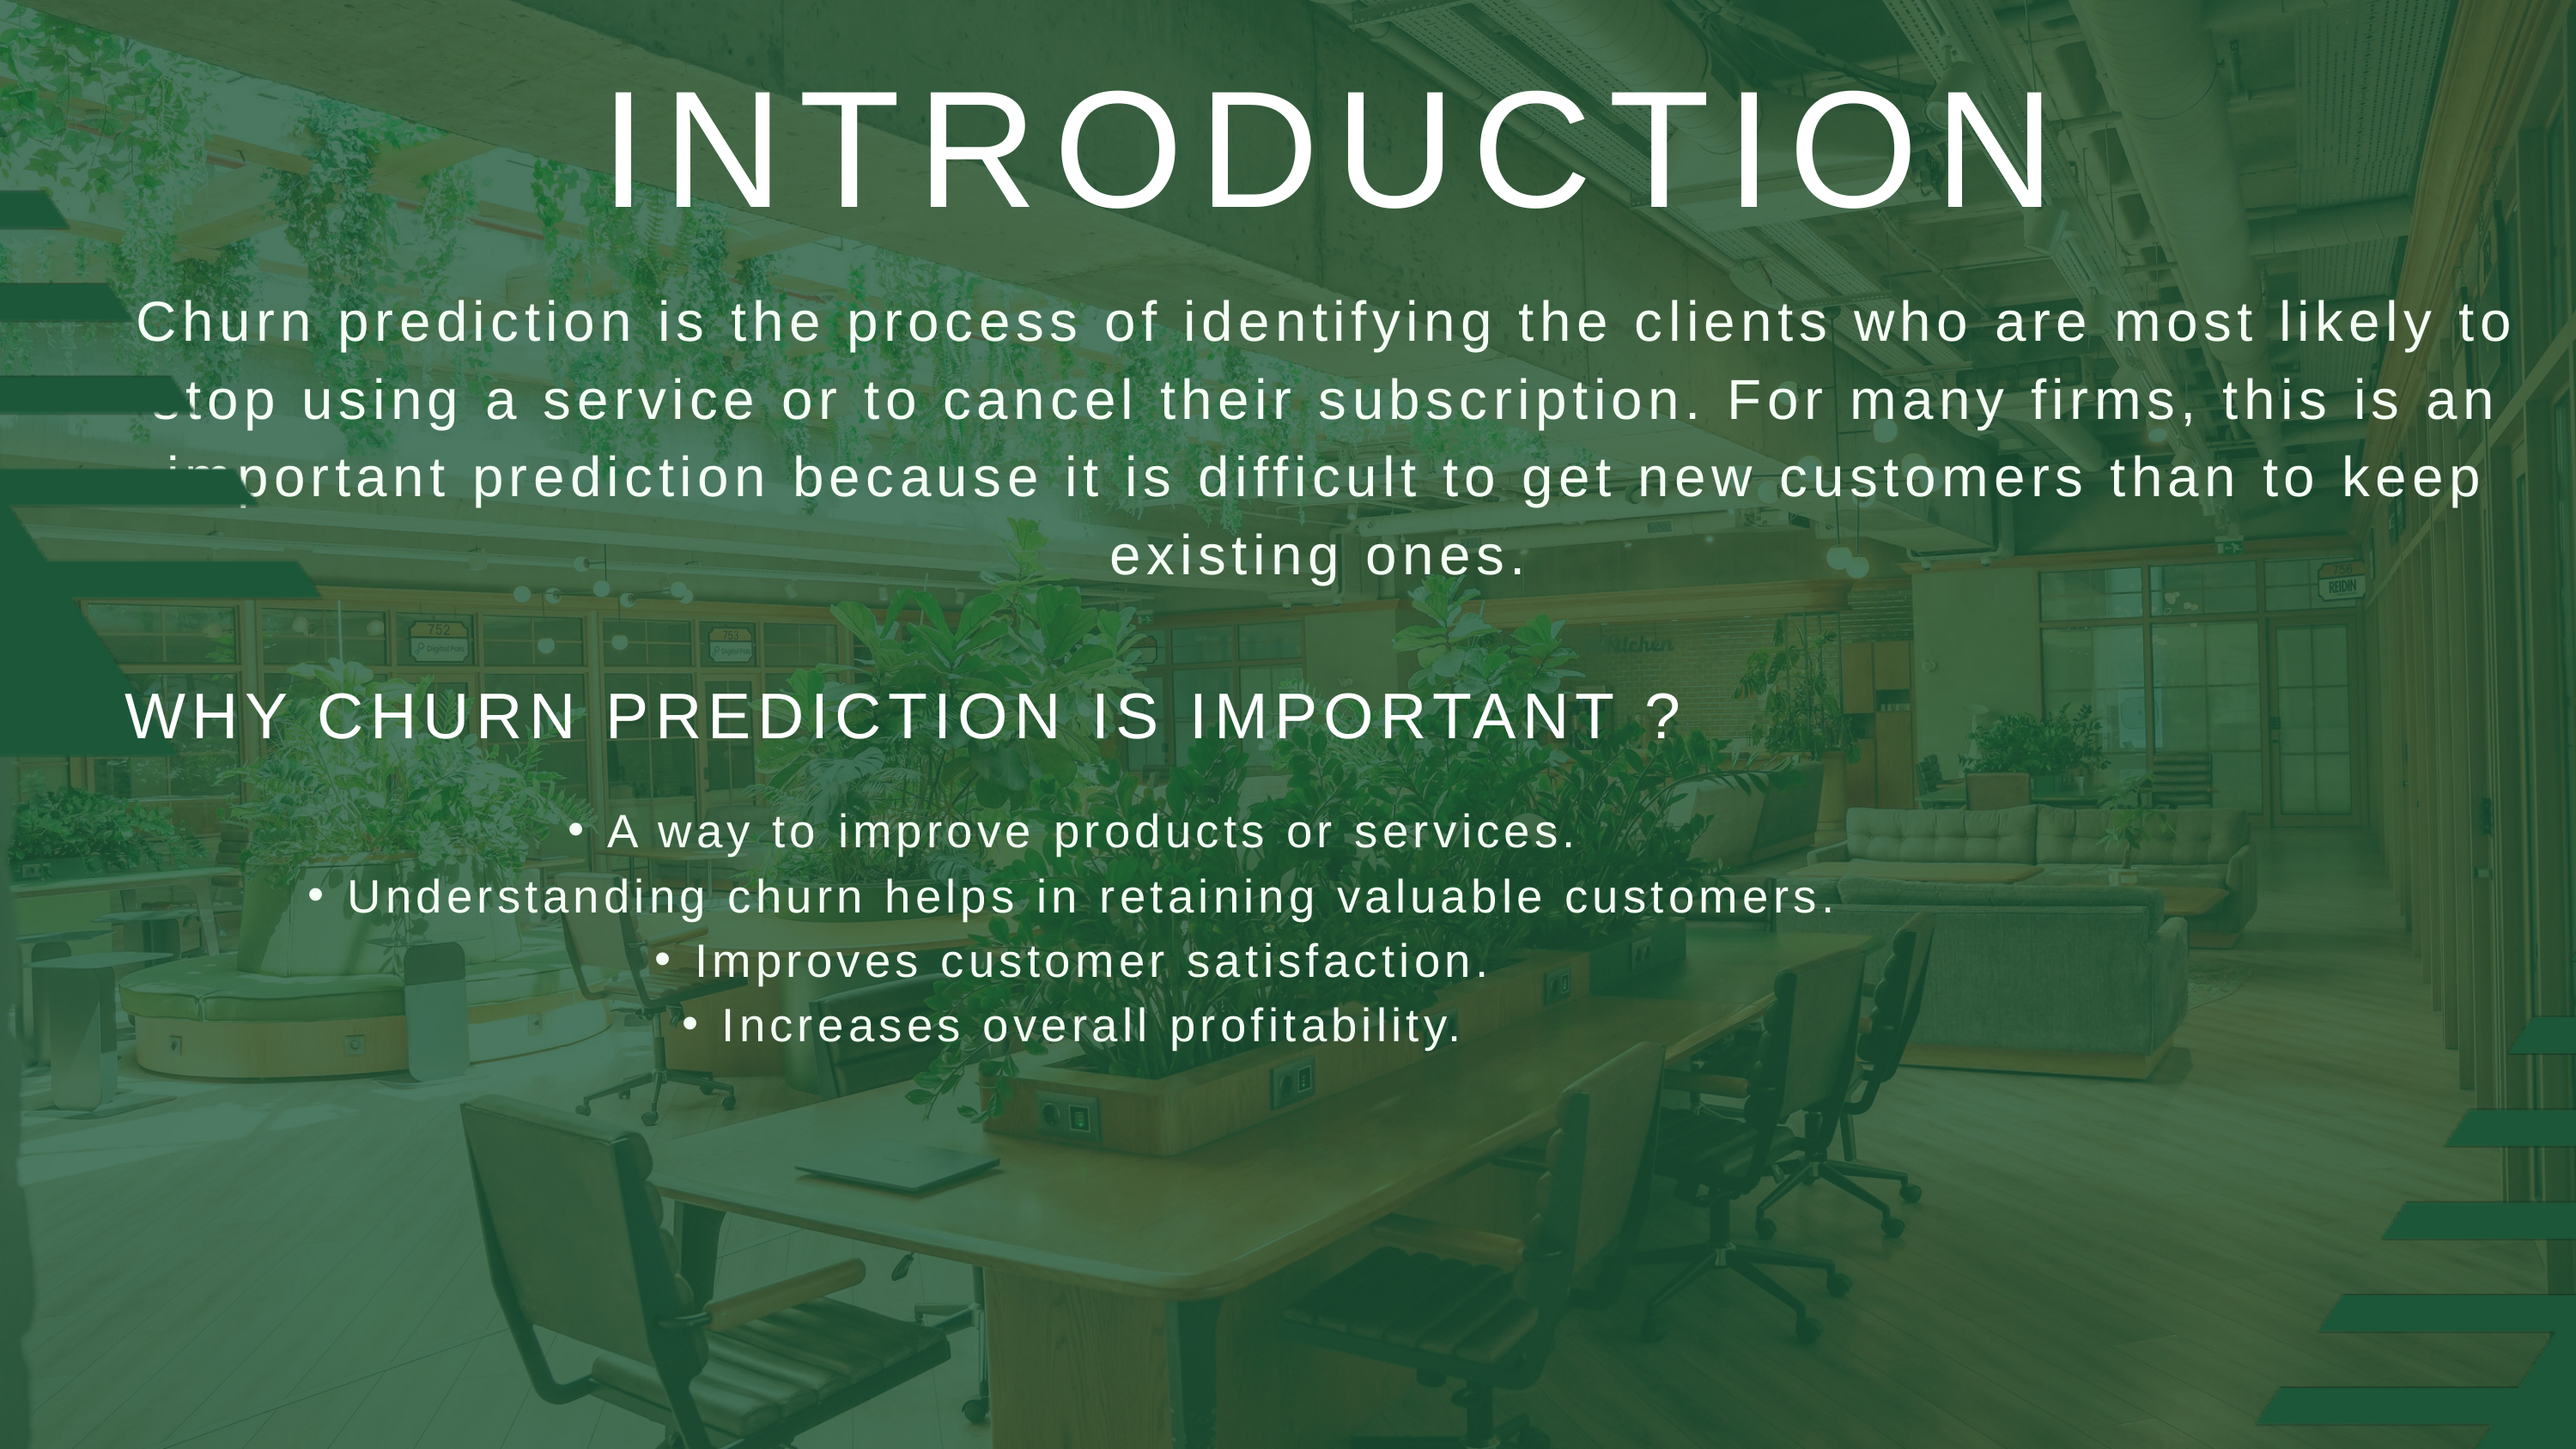

INTRODUCTION
Churn prediction is the process of identifying the clients who are most likely to stop using a service or to cancel their subscription. For many firms, this is an important prediction because it is difficult to get new customers than to keep existing ones.
WHY CHURN PREDICTION IS IMPORTANT ?
A way to improve products or services.
Understanding churn helps in retaining valuable customers.
Improves customer satisfaction.
Increases overall profitability.